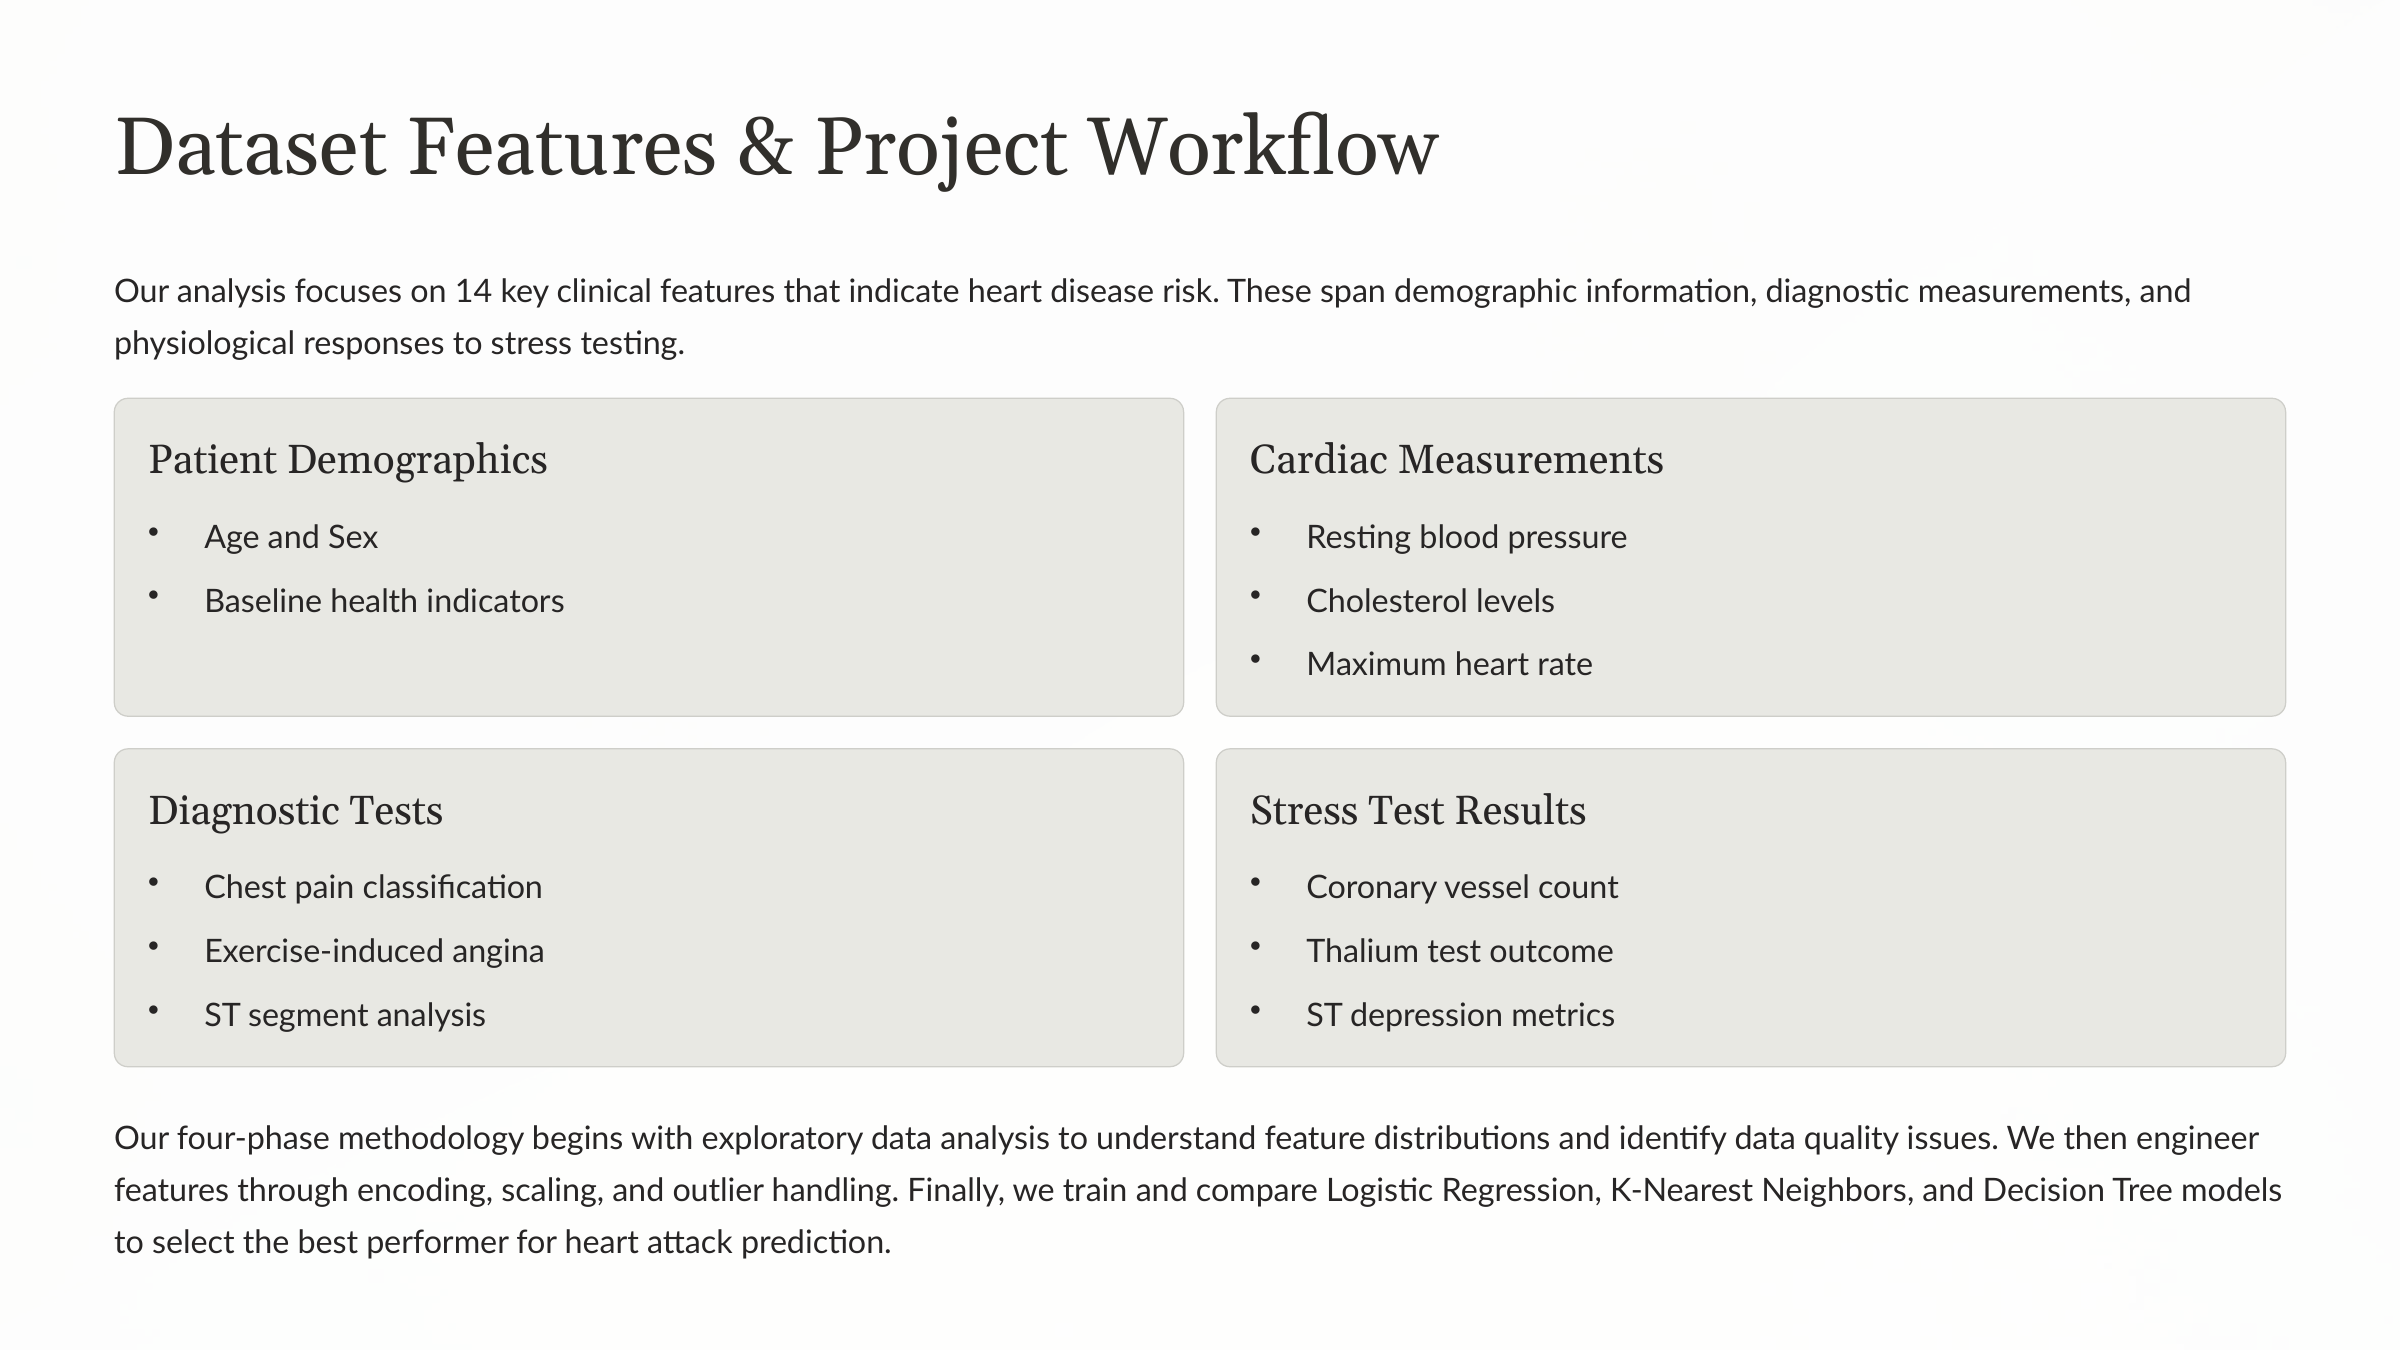

Dataset Features & Project Workflow
Our analysis focuses on 14 key clinical features that indicate heart disease risk. These span demographic information, diagnostic measurements, and physiological responses to stress testing.

Patient Demographics
Cardiac Measurements
Age and Sex
Resting blood pressure
Baseline health indicators
Cholesterol levels
Maximum heart rate

Diagnostic Tests
Stress Test Results
Chest pain classification
Coronary vessel count
Exercise-induced angina
Thalium test outcome
ST segment analysis
ST depression metrics
Our four-phase methodology begins with exploratory data analysis to understand feature distributions and identify data quality issues. We then engineer features through encoding, scaling, and outlier handling. Finally, we train and compare Logistic Regression, K-Nearest Neighbors, and Decision Tree models to select the best performer for heart attack prediction.